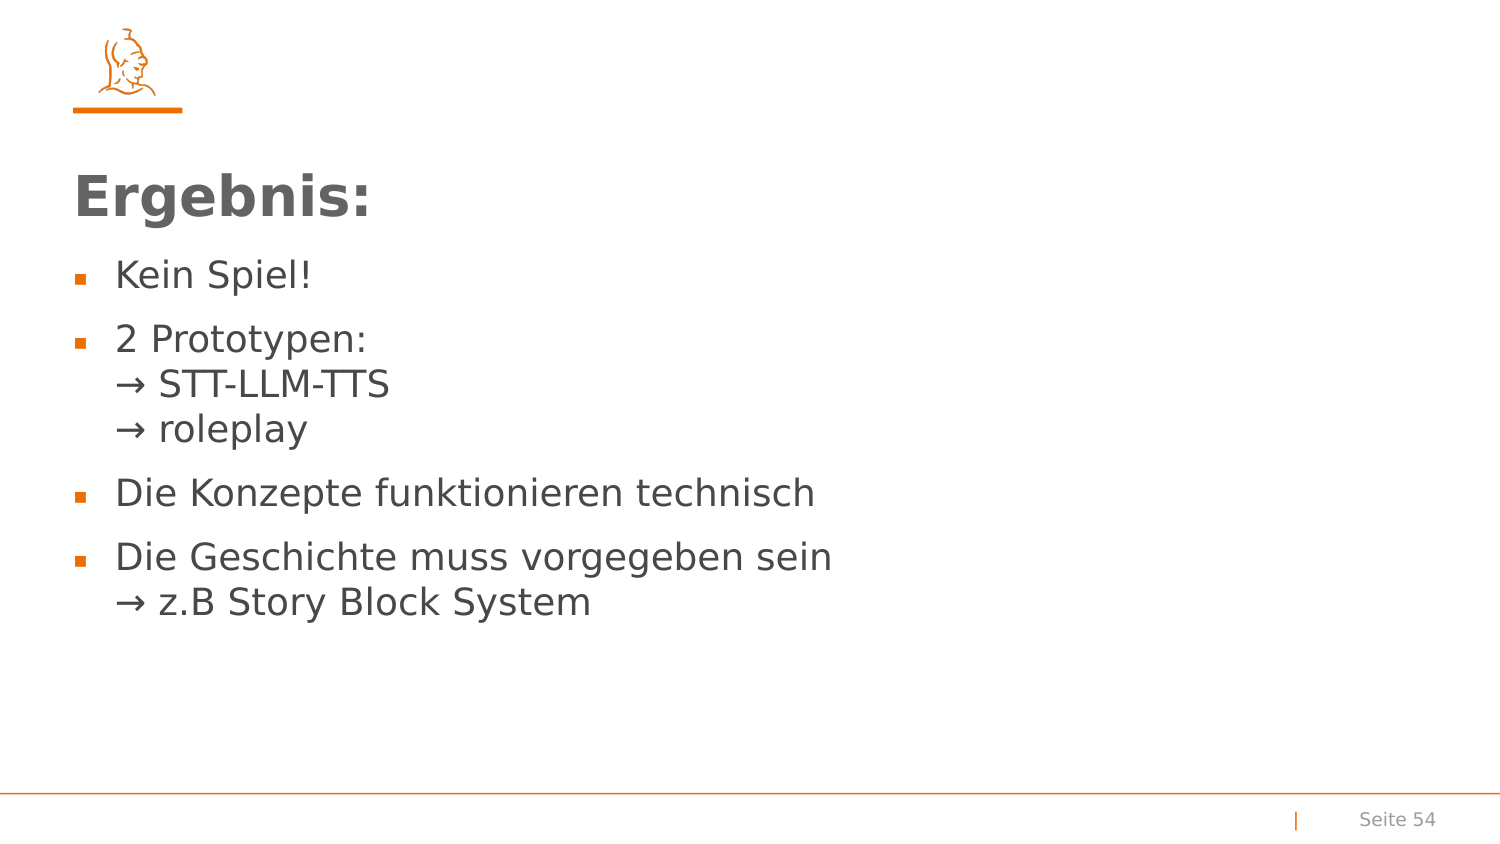

Ergebnis:
Kein Spiel!
2 Prototypen:
→ STT-LLM-TTS
→ roleplay
Die Konzepte funktionieren technisch
Die Geschichte muss vorgegeben sein
→ z.B Story Block System